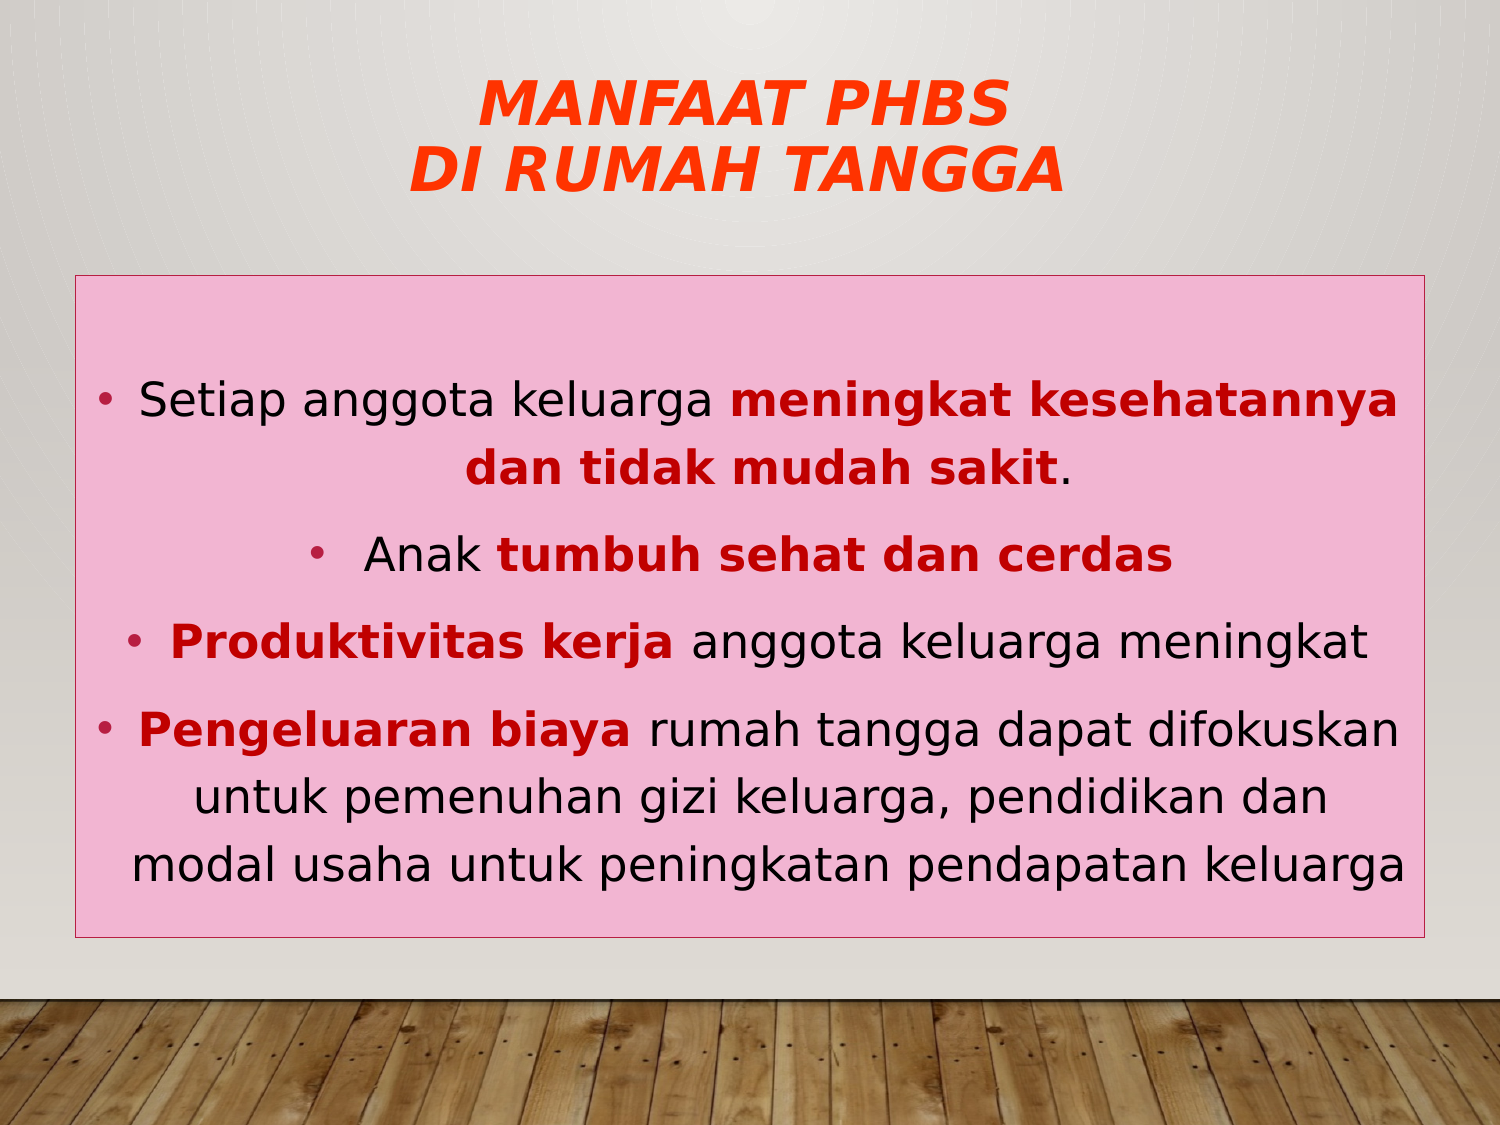

MANFAAT PHBS
DI RUMAH TANGGA

Setiap anggota keluarga meningkat kesehatannya dan tidak mudah sakit.
Anak tumbuh sehat dan cerdas
Produktivitas kerja anggota keluarga meningkat
Pengeluaran biaya rumah tangga dapat difokuskan untuk pemenuhan gizi keluarga, pendidikan dan  modal usaha untuk peningkatan pendapatan keluarga